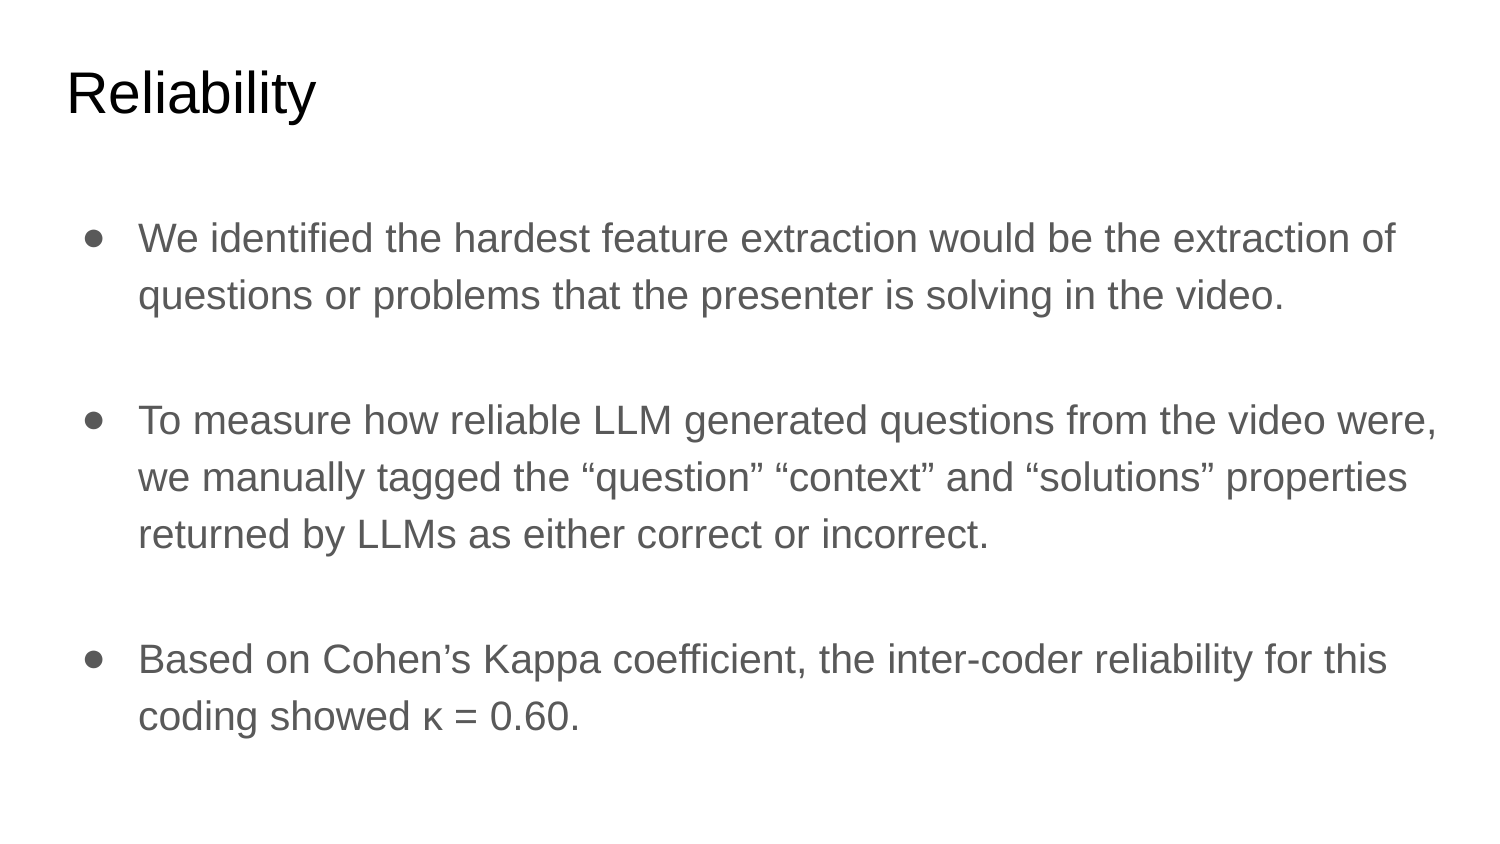

# Reliability
We identified the hardest feature extraction would be the extraction of questions or problems that the presenter is solving in the video.

To measure how reliable LLM generated questions from the video were, we manually tagged the “question” “context” and “solutions” properties returned by LLMs as either correct or incorrect.

Based on Cohen’s Kappa coefficient, the inter-coder reliability for this coding showed κ = 0.60.